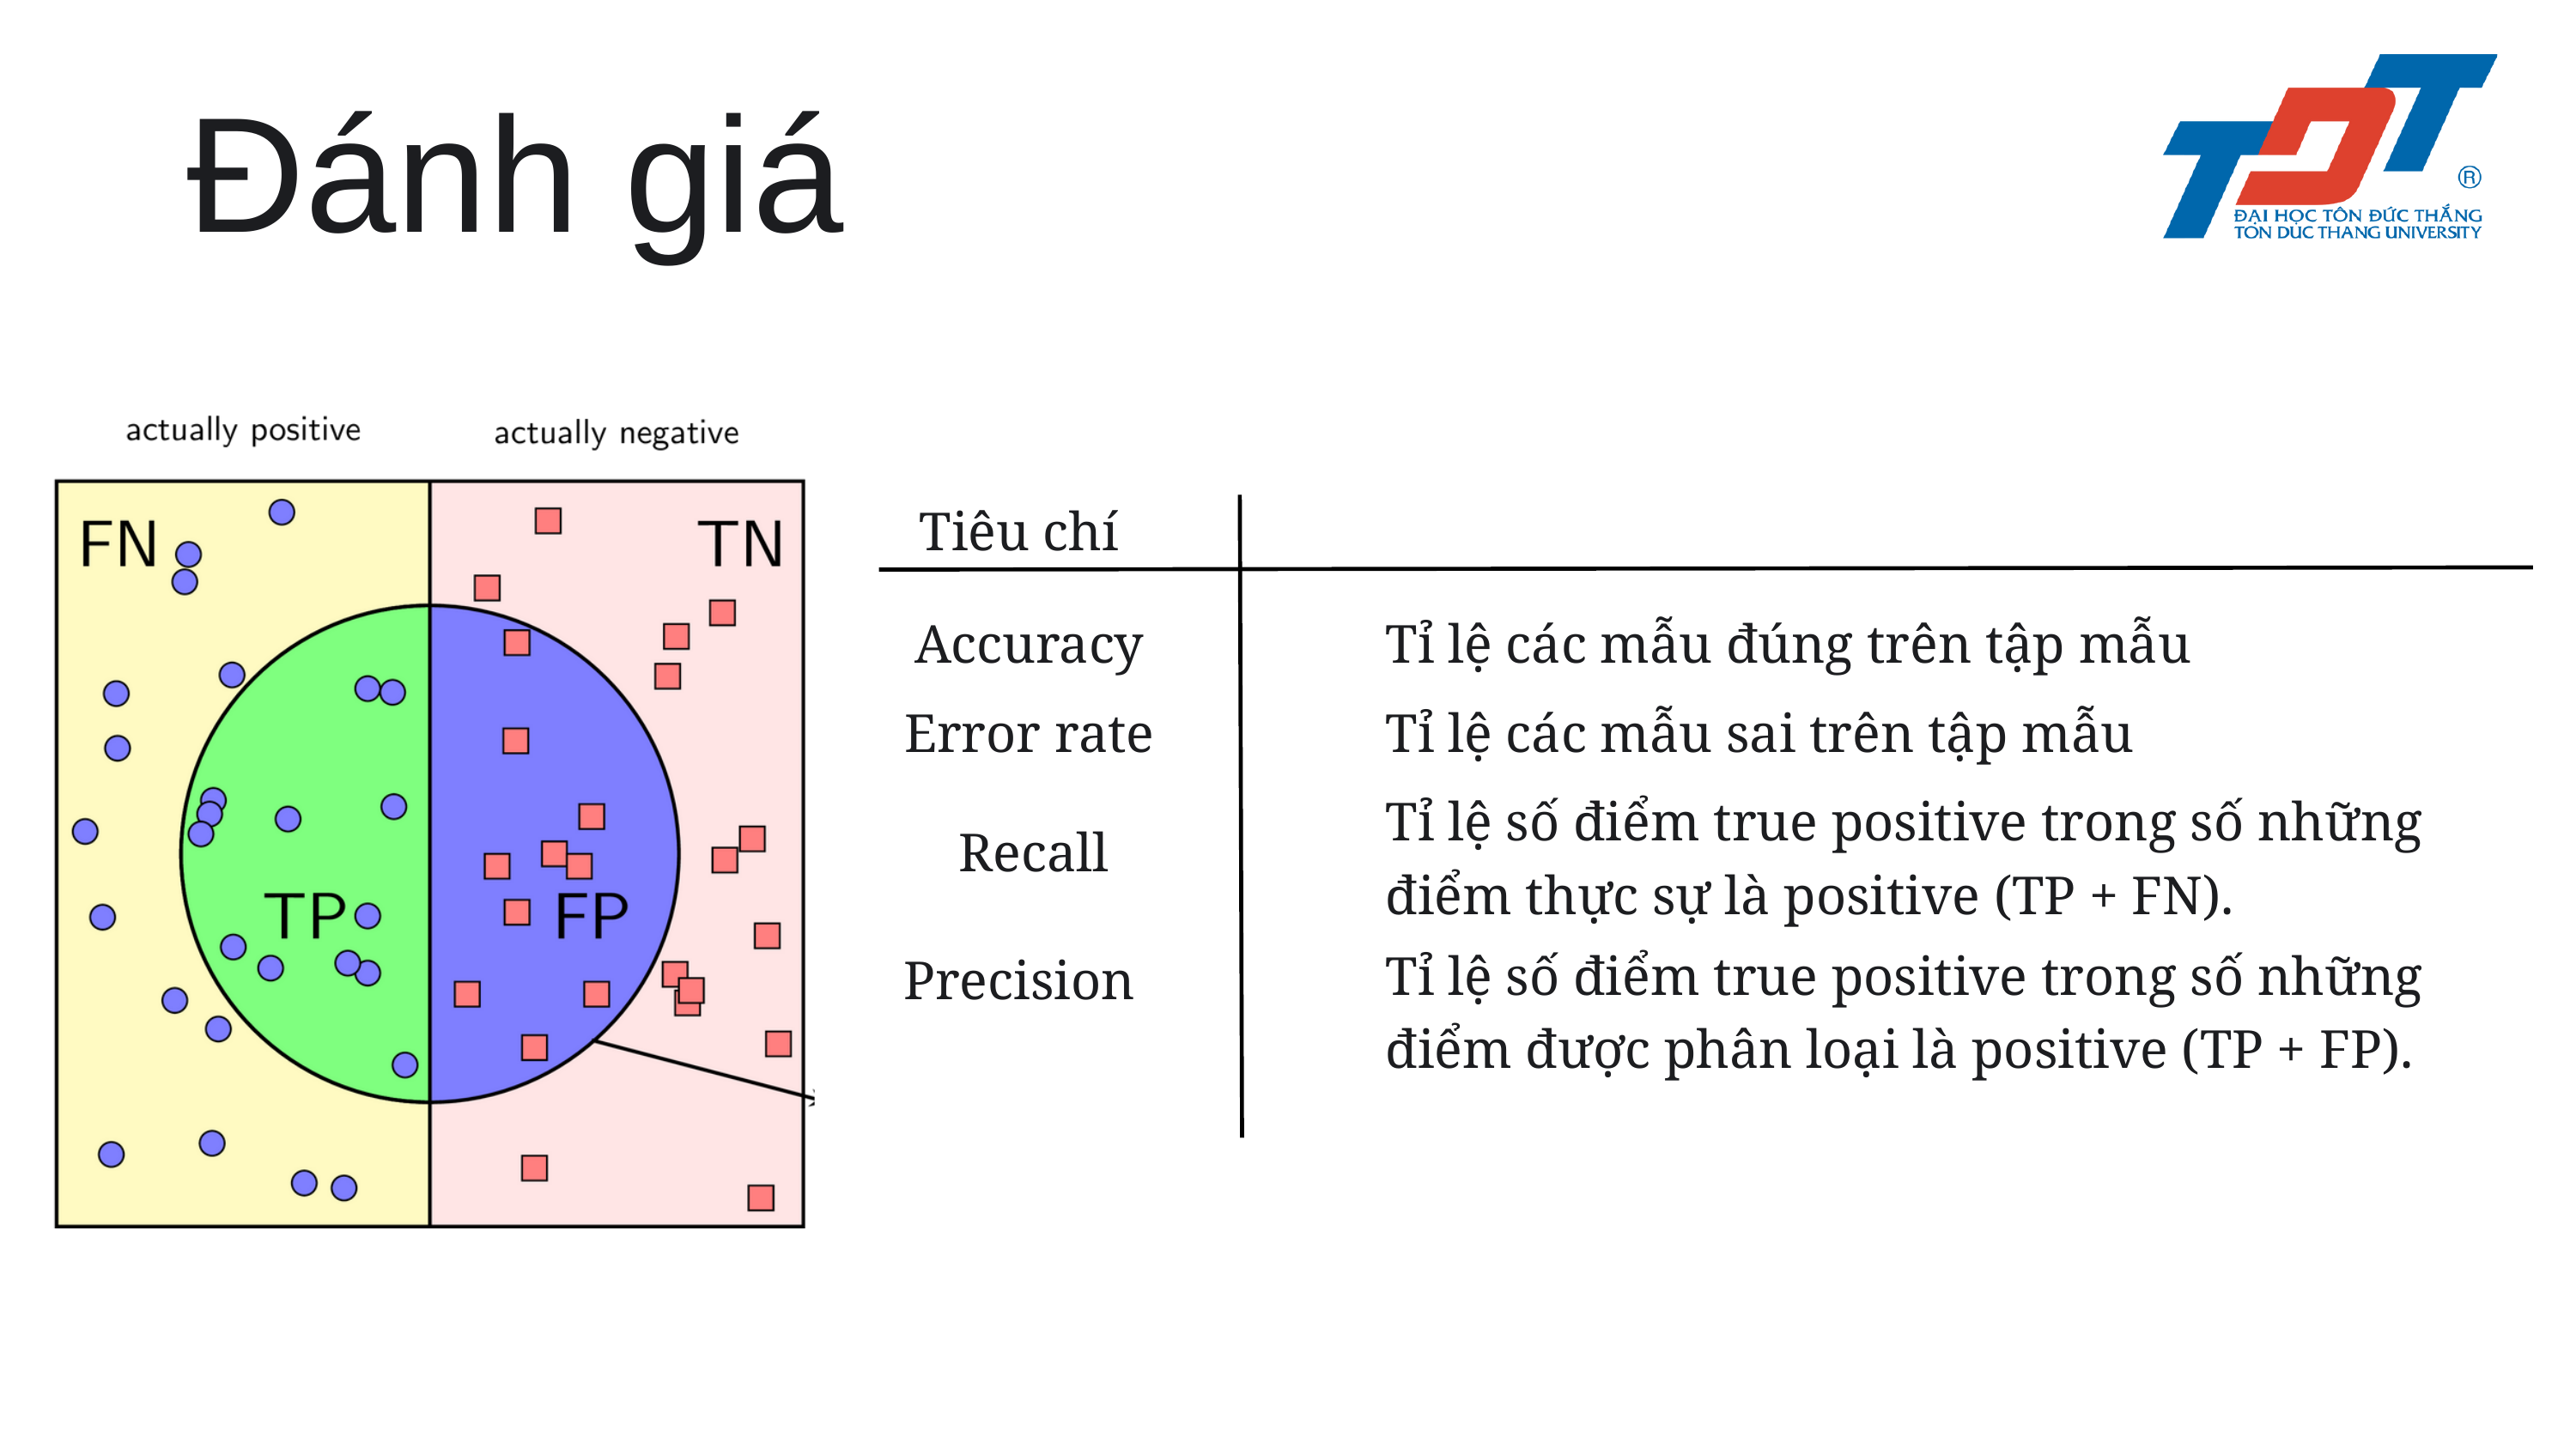

Đánh giá

Tiêu chí

Accuracy
Tỉ lệ các mẫu đúng trên tập mẫu
Error rate
Tỉ lệ các mẫu sai trên tập mẫu
Tỉ lệ số điểm true positive trong số những điểm thực sự là positive (TP + FN).
Recall
Tỉ lệ số điểm true positive trong số những điểm được phân loại là positive (TP + FP).
Precision